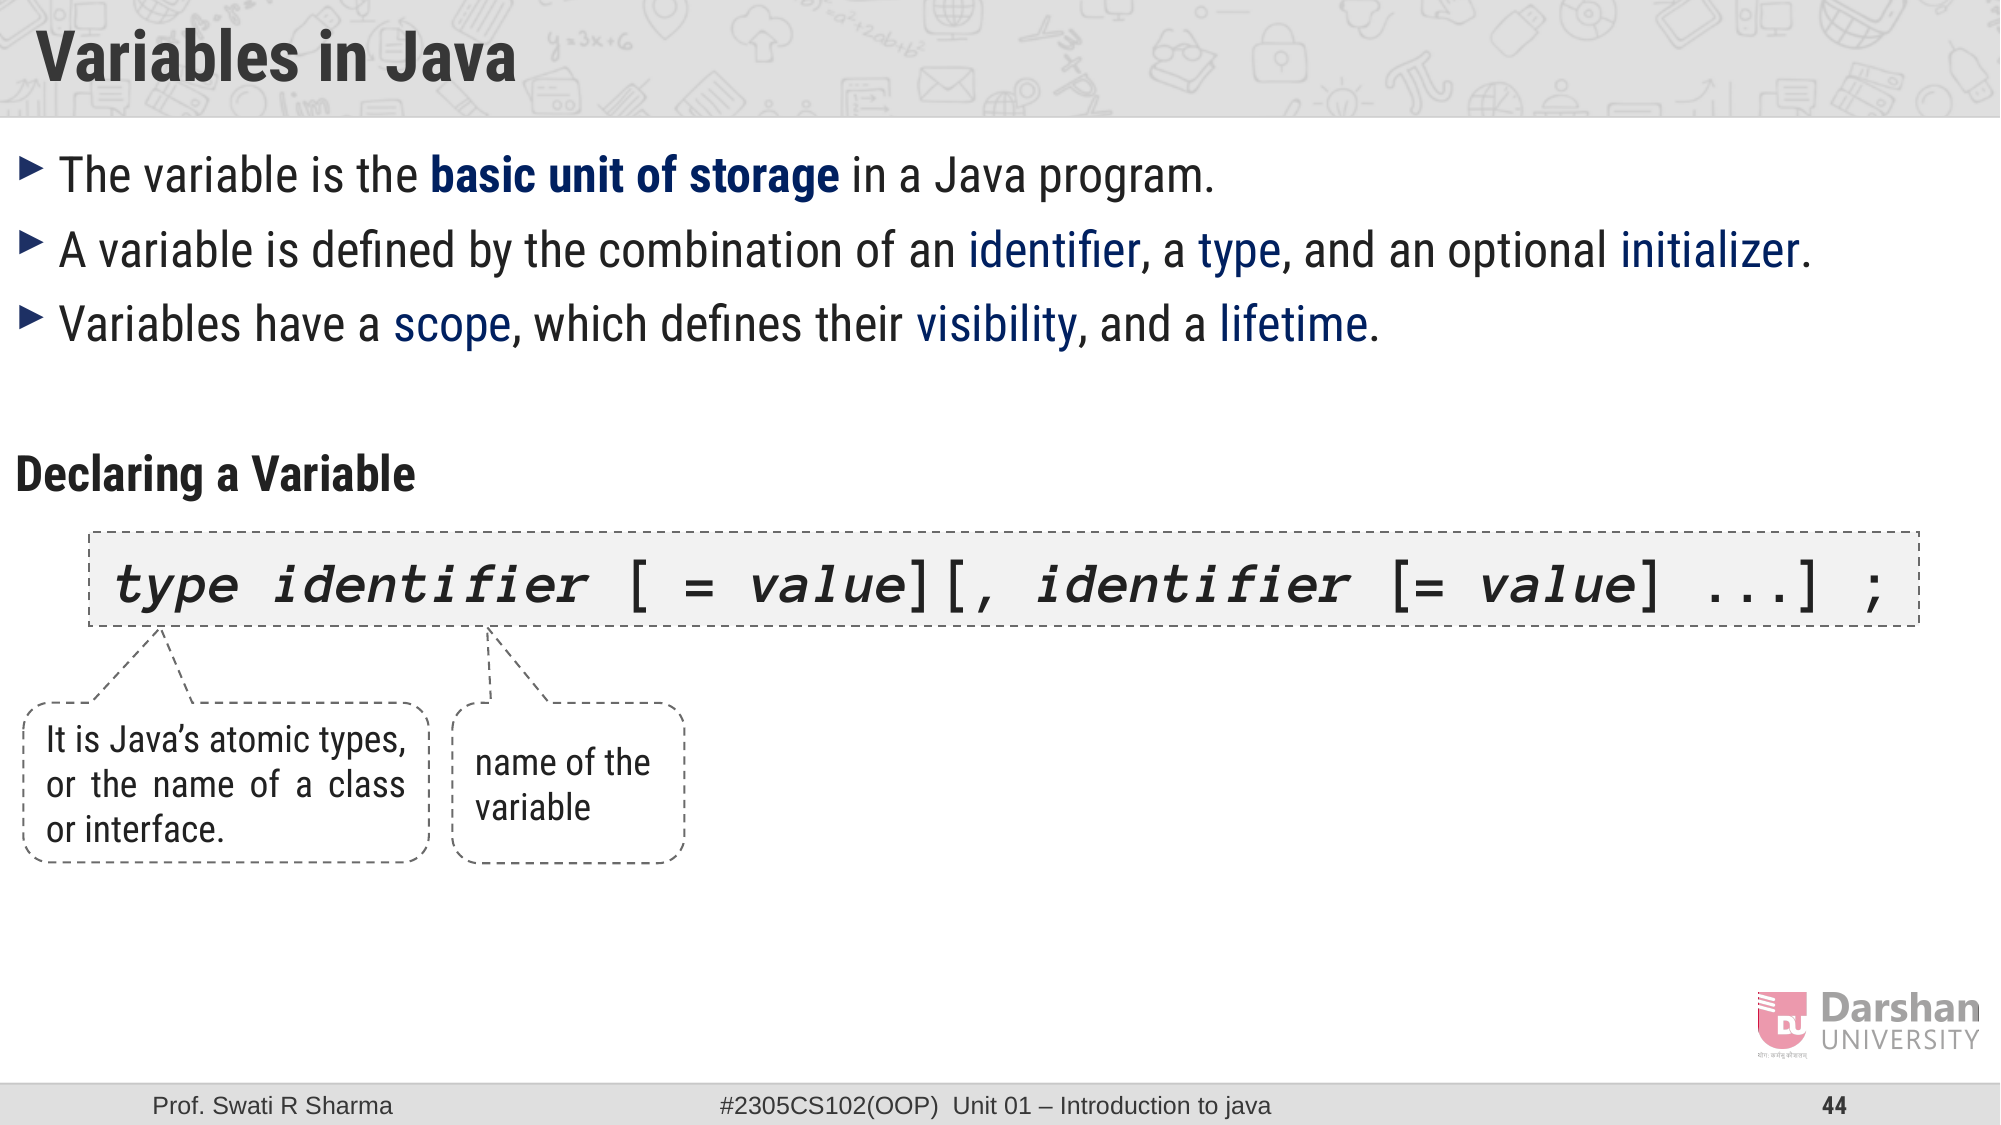

# Variables in Java
The variable is the basic unit of storage in a Java program.
A variable is defined by the combination of an identifier, a type, and an optional initializer.
Variables have a scope, which defines their visibility, and a lifetime.

Declaring a Variable

type identifier [ = value][, identifier [= value] ...] ;
It is Java’s atomic types, or the name of a class or interface.
name of the
variable